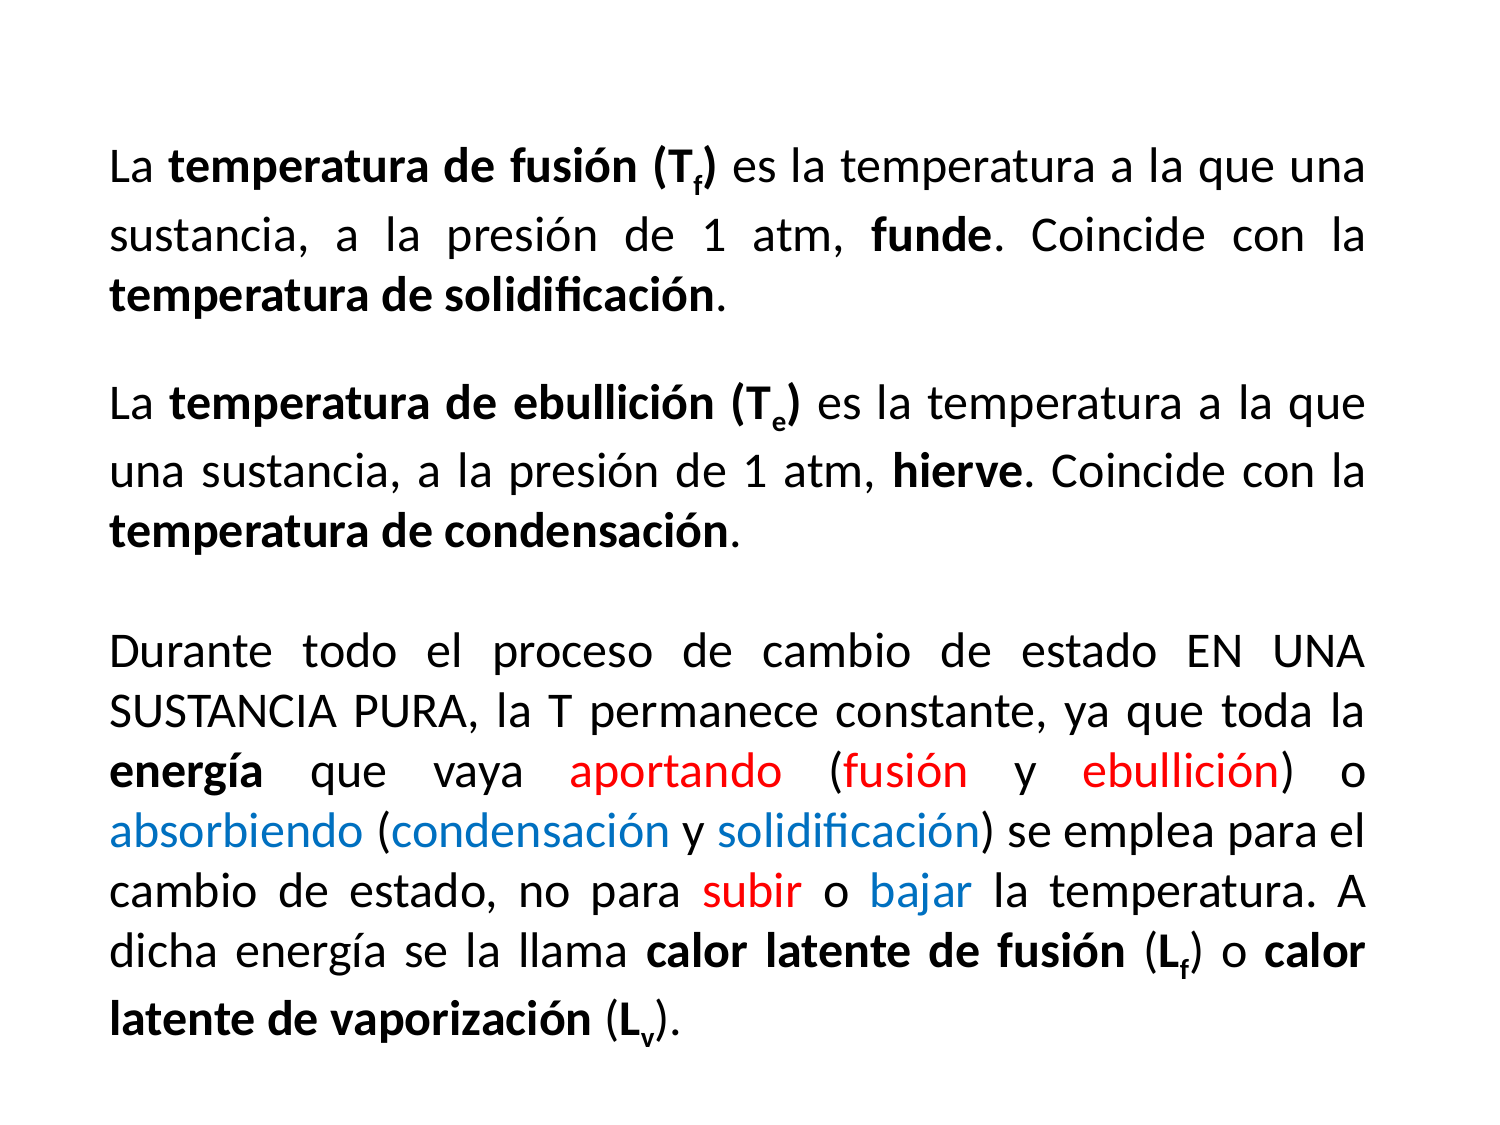

La temperatura de fusión (Tf) es la temperatura a la que una sustancia, a la presión de 1 atm, funde. Coincide con la temperatura de solidificación.
La temperatura de ebullición (Te) es la temperatura a la que una sustancia, a la presión de 1 atm, hierve. Coincide con la temperatura de condensación.
Durante todo el proceso de cambio de estado EN UNA SUSTANCIA PURA, la T permanece constante, ya que toda la energía que vaya aportando (fusión y ebullición) o absorbiendo (condensación y solidificación) se emplea para el cambio de estado, no para subir o bajar la temperatura. A dicha energía se la llama calor latente de fusión (Lf) o calor latente de vaporización (Lv).